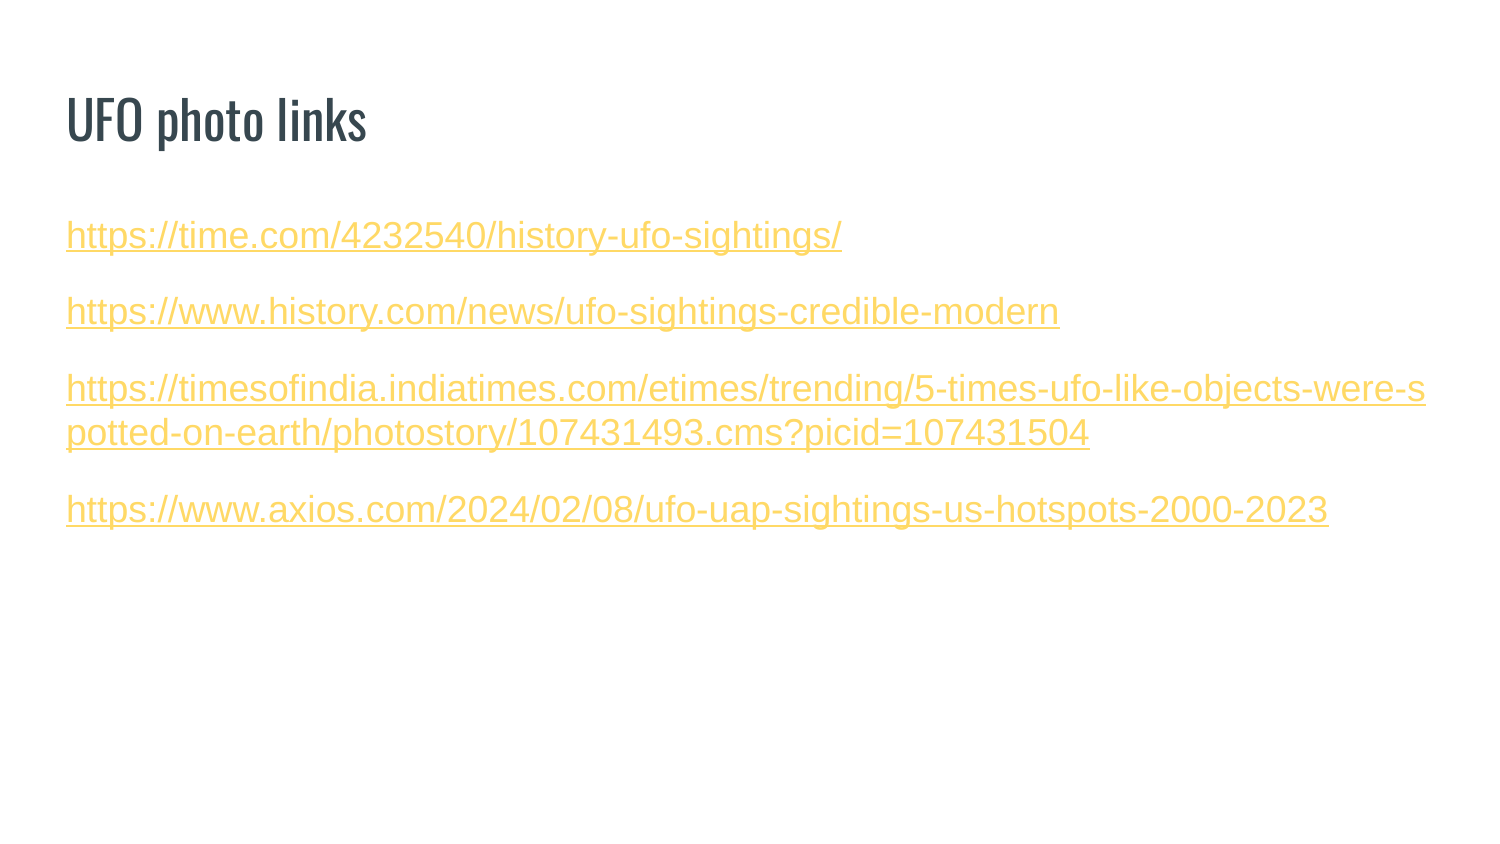

# UFO photo links
https://time.com/4232540/history-ufo-sightings/
https://www.history.com/news/ufo-sightings-credible-modern
https://timesofindia.indiatimes.com/etimes/trending/5-times-ufo-like-objects-were-spotted-on-earth/photostory/107431493.cms?picid=107431504
https://www.axios.com/2024/02/08/ufo-uap-sightings-us-hotspots-2000-2023